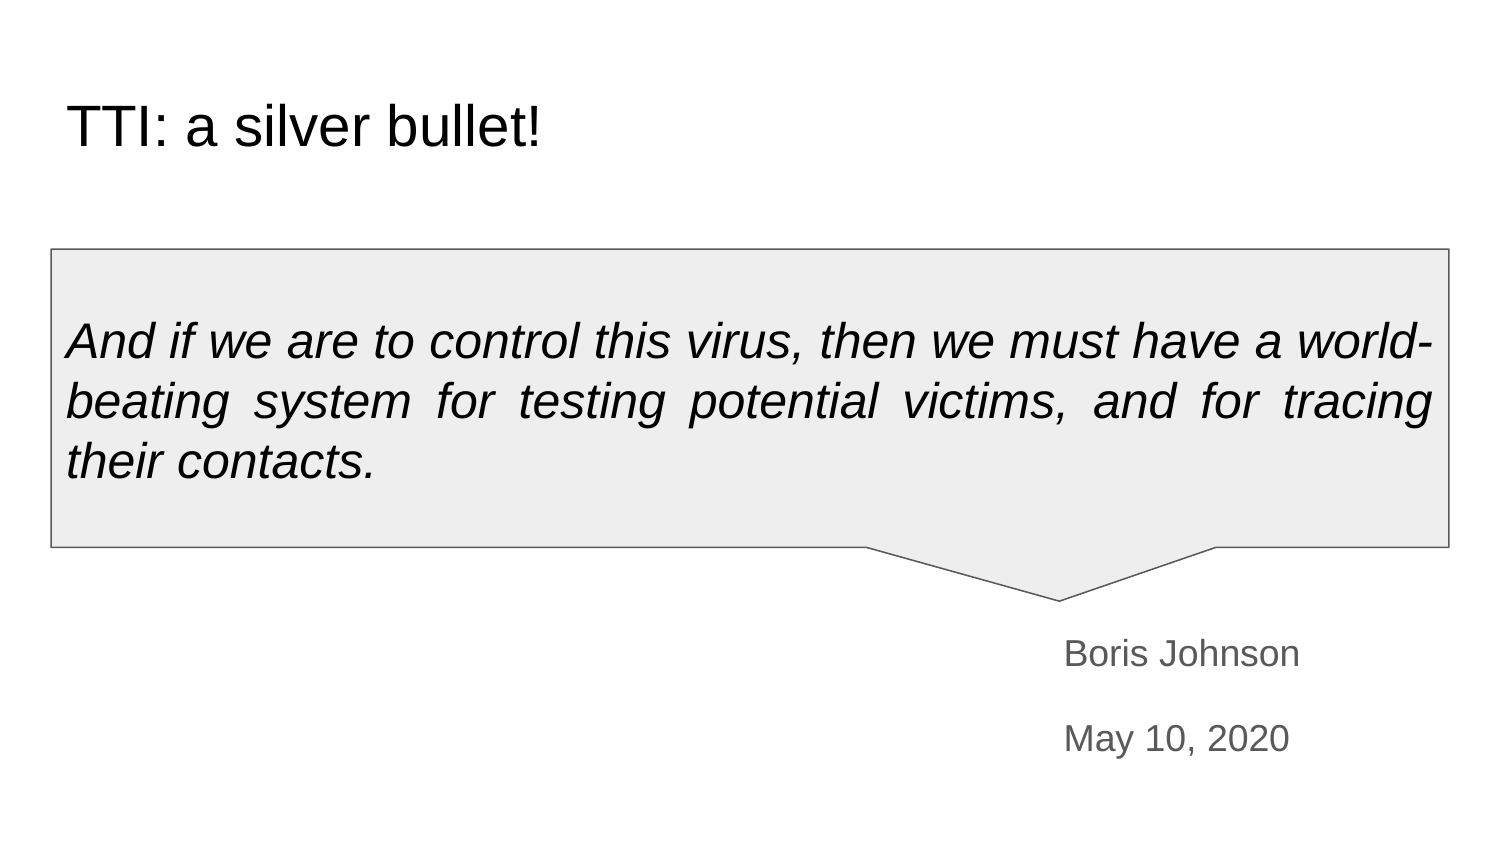

# TTI: a silver bullet!

                                                                                               Boris Johnson
                                                                                               May 10, 2020
And if we are to control this virus, then we must have a world-beating system for testing potential victims, and for tracing their contacts.